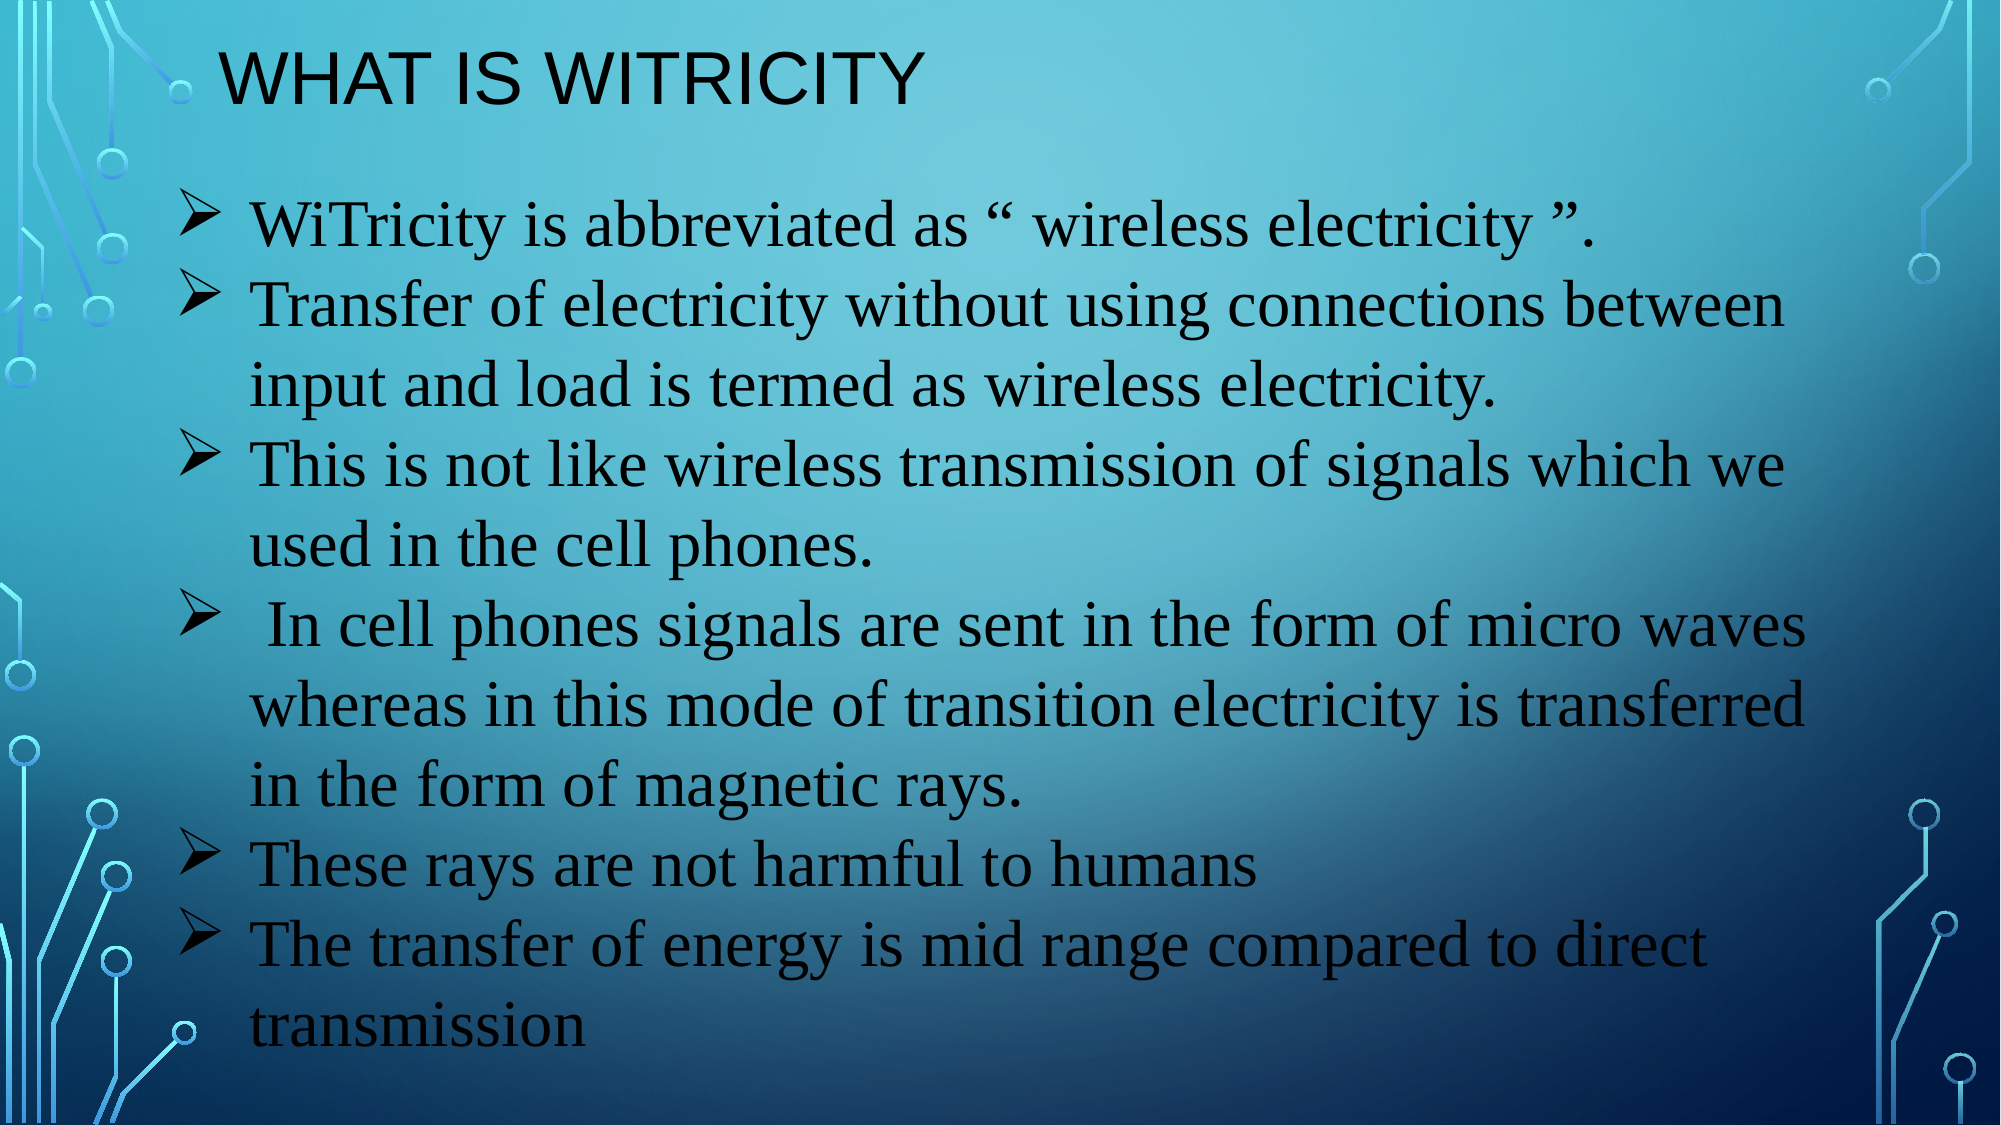

# What is WiTricity
WiTricity is abbreviated as “ wireless electricity ”.
Transfer of electricity without using connections between input and load is termed as wireless electricity.
This is not like wireless transmission of signals which we used in the cell phones.
 In cell phones signals are sent in the form of micro waves whereas in this mode of transition electricity is transferred in the form of magnetic rays.
These rays are not harmful to humans
The transfer of energy is mid range compared to direct transmission